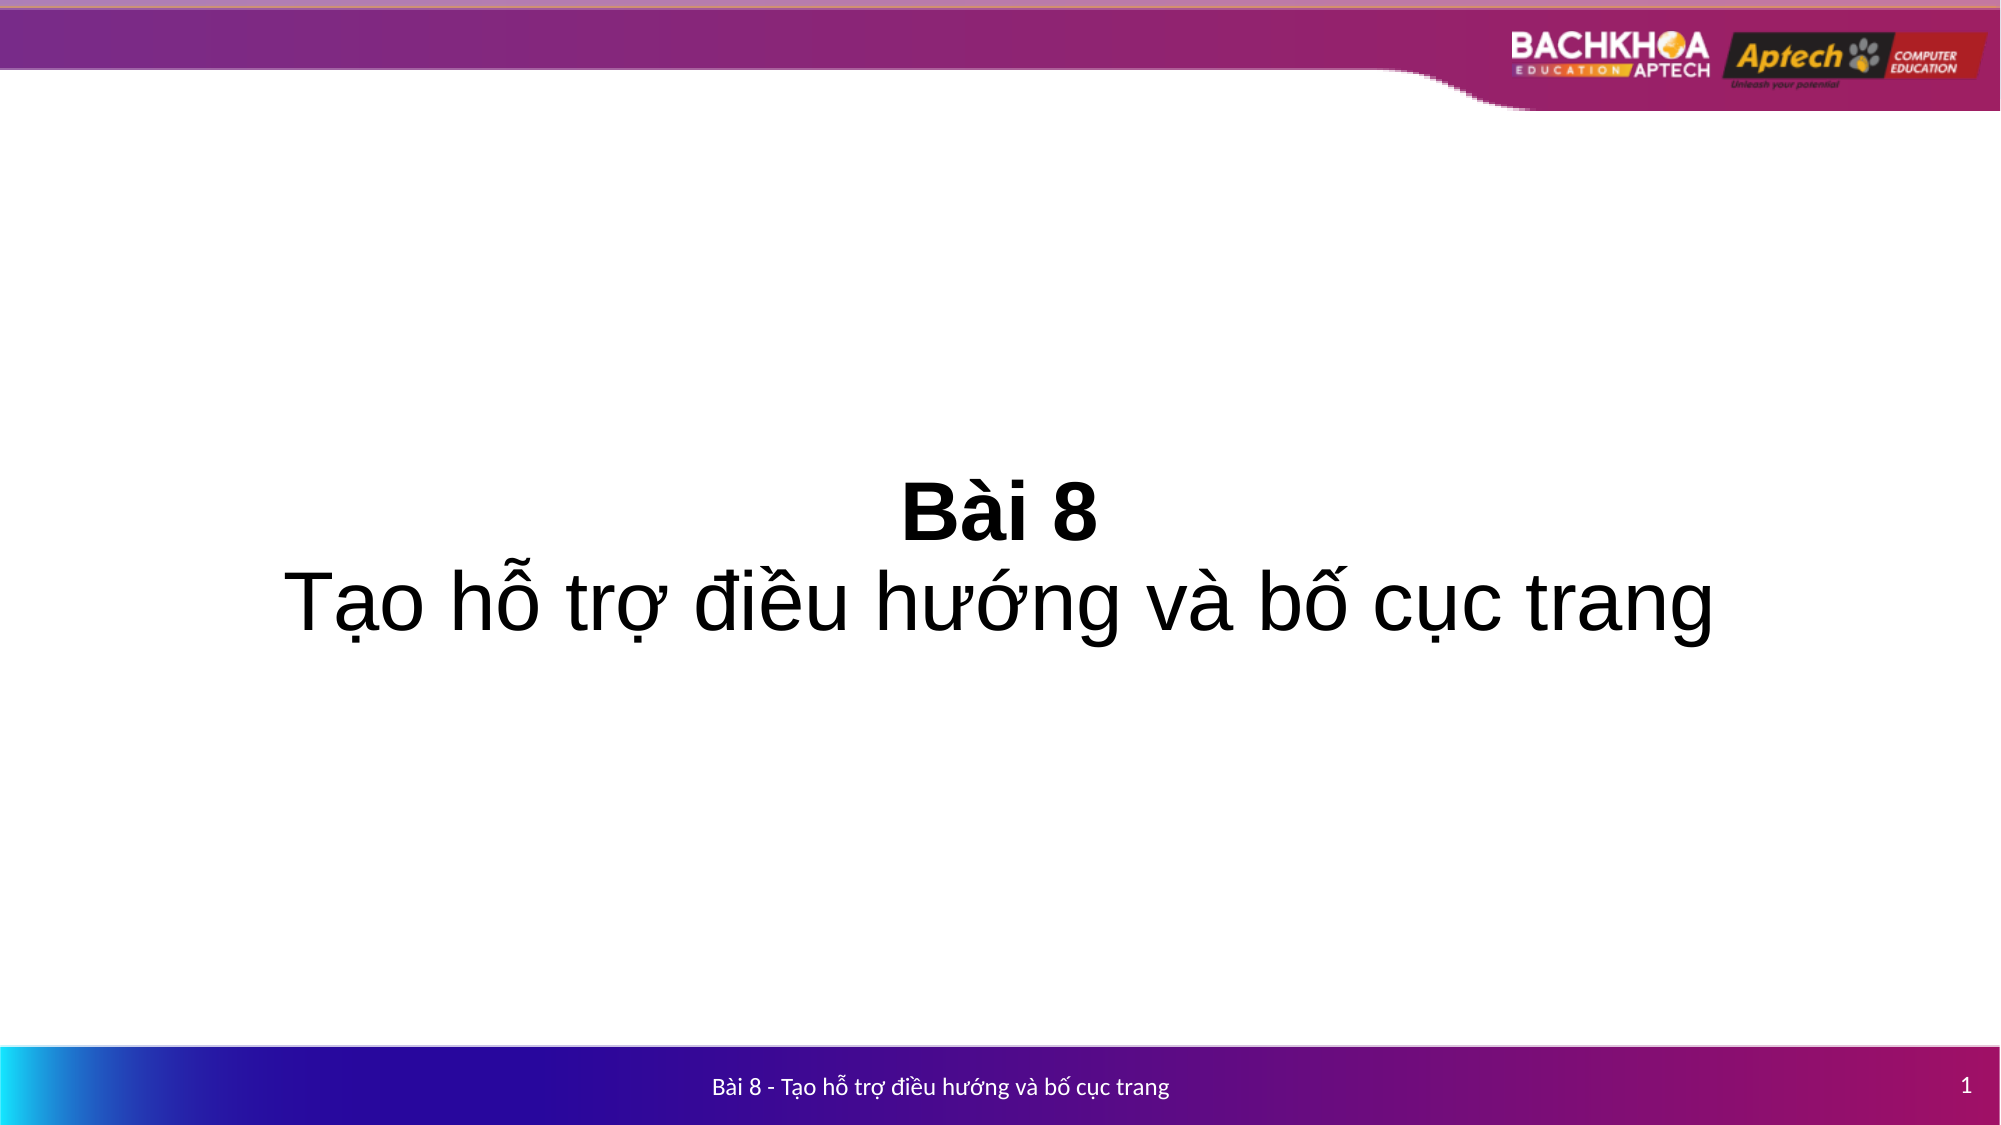

# Bài 8 Tạo hỗ trợ điều hướng và bố cục trang

1
Bài 8 - Tạo hỗ trợ điều hướng và bố cục trang